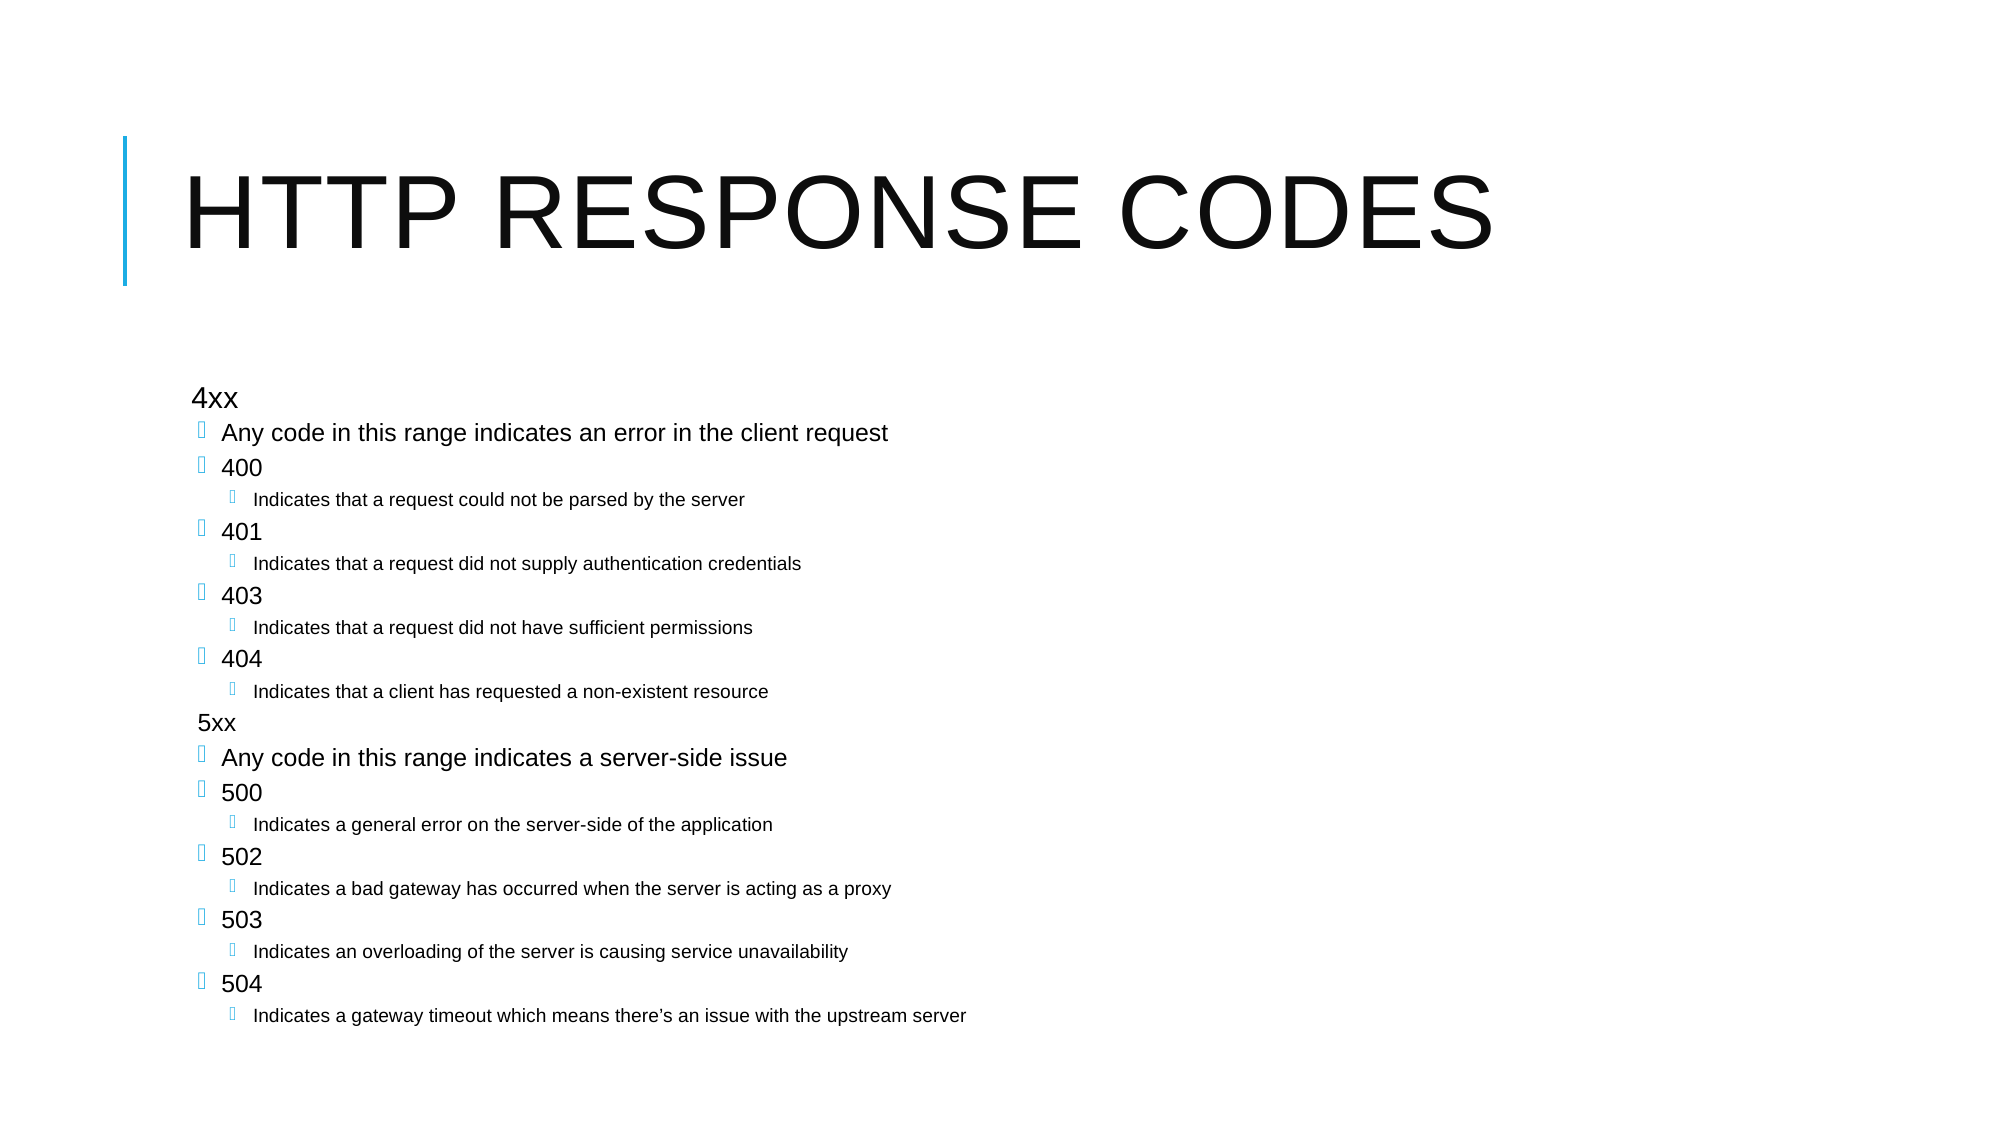

# HTTP Response Codes
4xx
Any code in this range indicates an error in the client request
400
Indicates that a request could not be parsed by the server
401
Indicates that a request did not supply authentication credentials
403
Indicates that a request did not have sufficient permissions
404
Indicates that a client has requested a non-existent resource
5xx
Any code in this range indicates a server-side issue
500
Indicates a general error on the server-side of the application
502
Indicates a bad gateway has occurred when the server is acting as a proxy
503
Indicates an overloading of the server is causing service unavailability
504
Indicates a gateway timeout which means there’s an issue with the upstream server